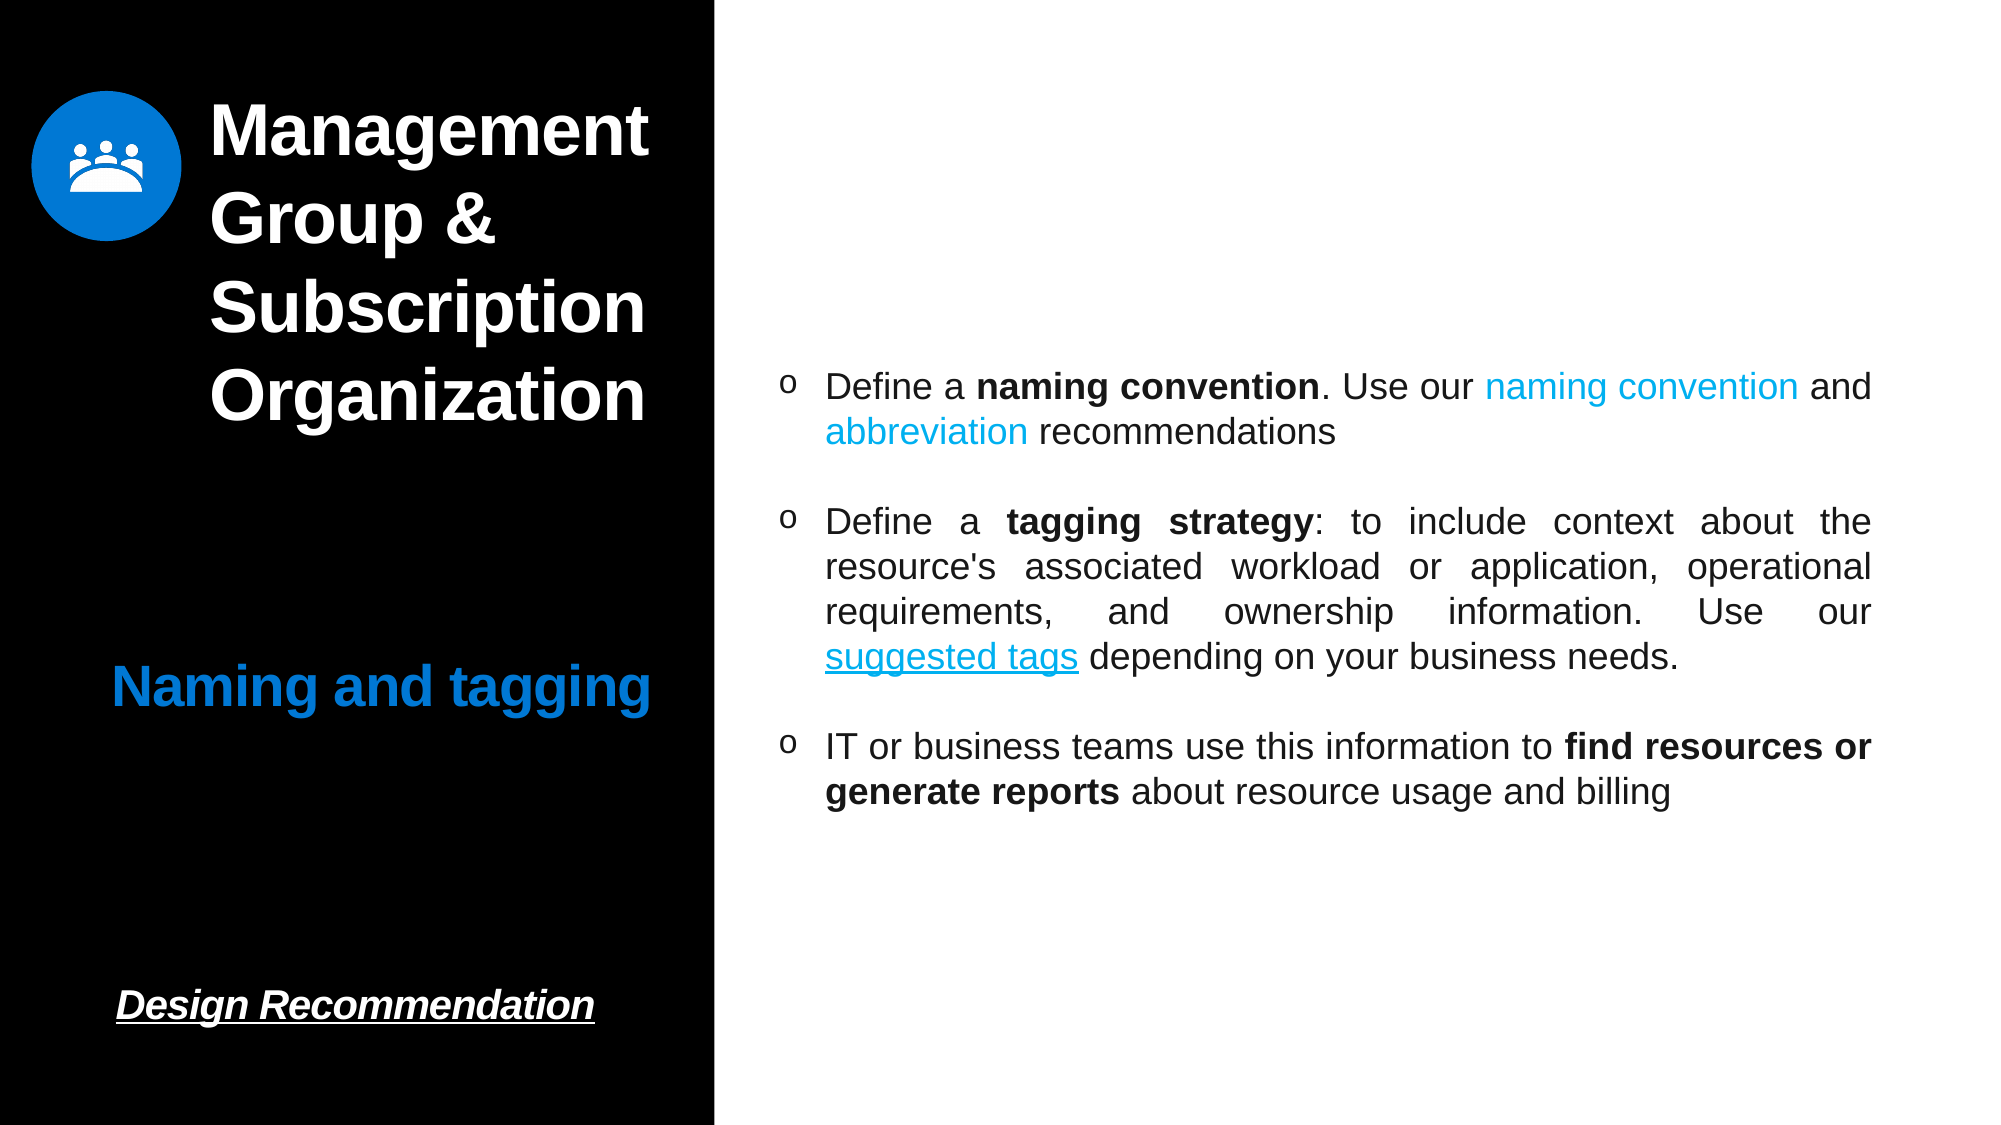

# Management Group & Subscription Organization

Define a naming convention. Use our naming convention and abbreviation recommendations

Define a tagging strategy: to include context about the resource's associated workload or application, operational requirements, and ownership information. Use our suggested tags depending on your business needs.

IT or business teams use this information to find resources or generate reports about resource usage and billing
Naming and tagging
Design Recommendation